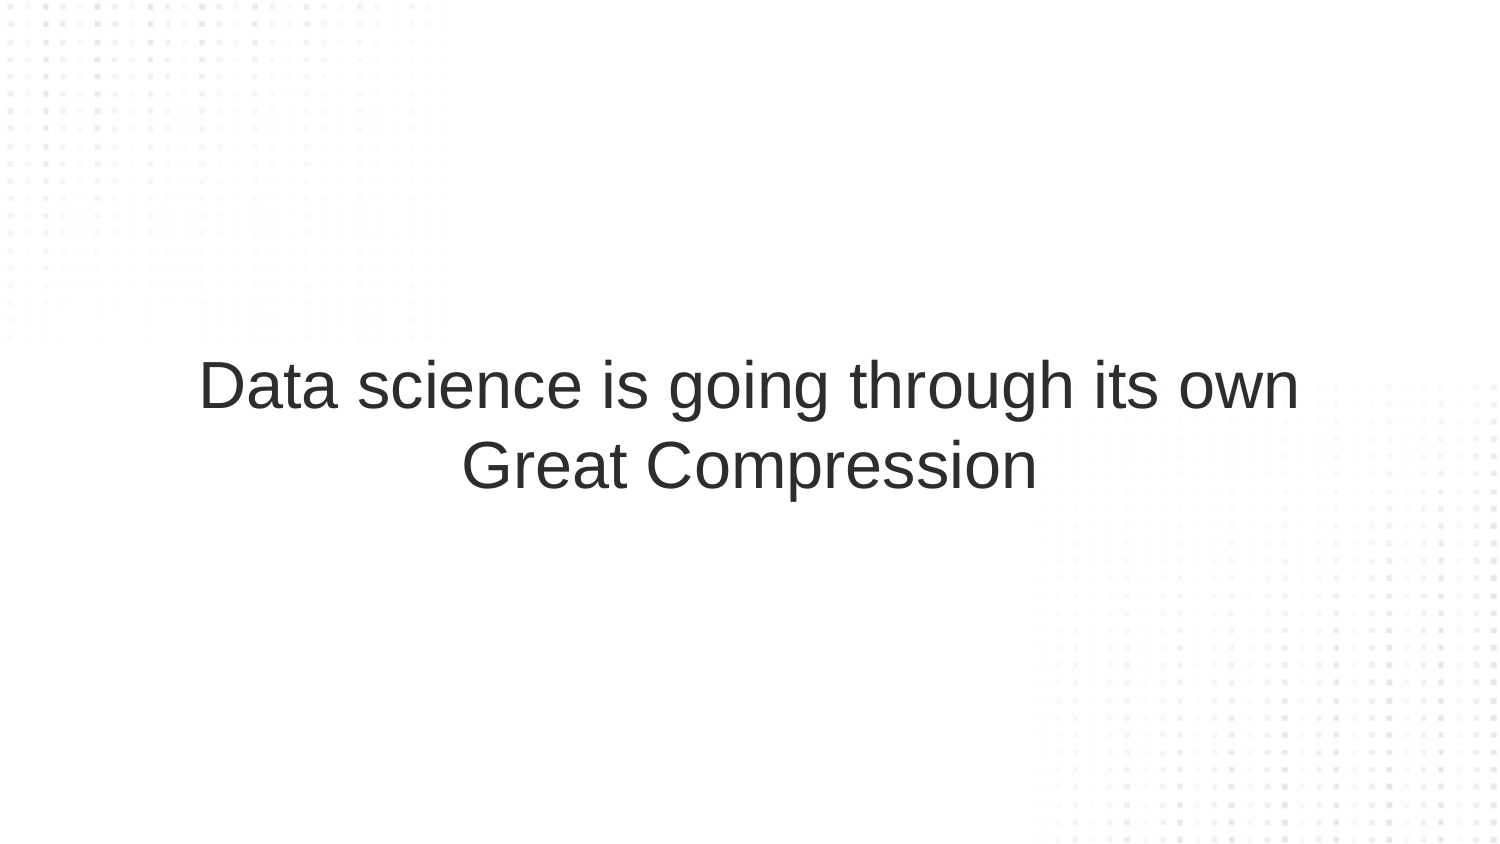

Data science is going through its own Great Compression